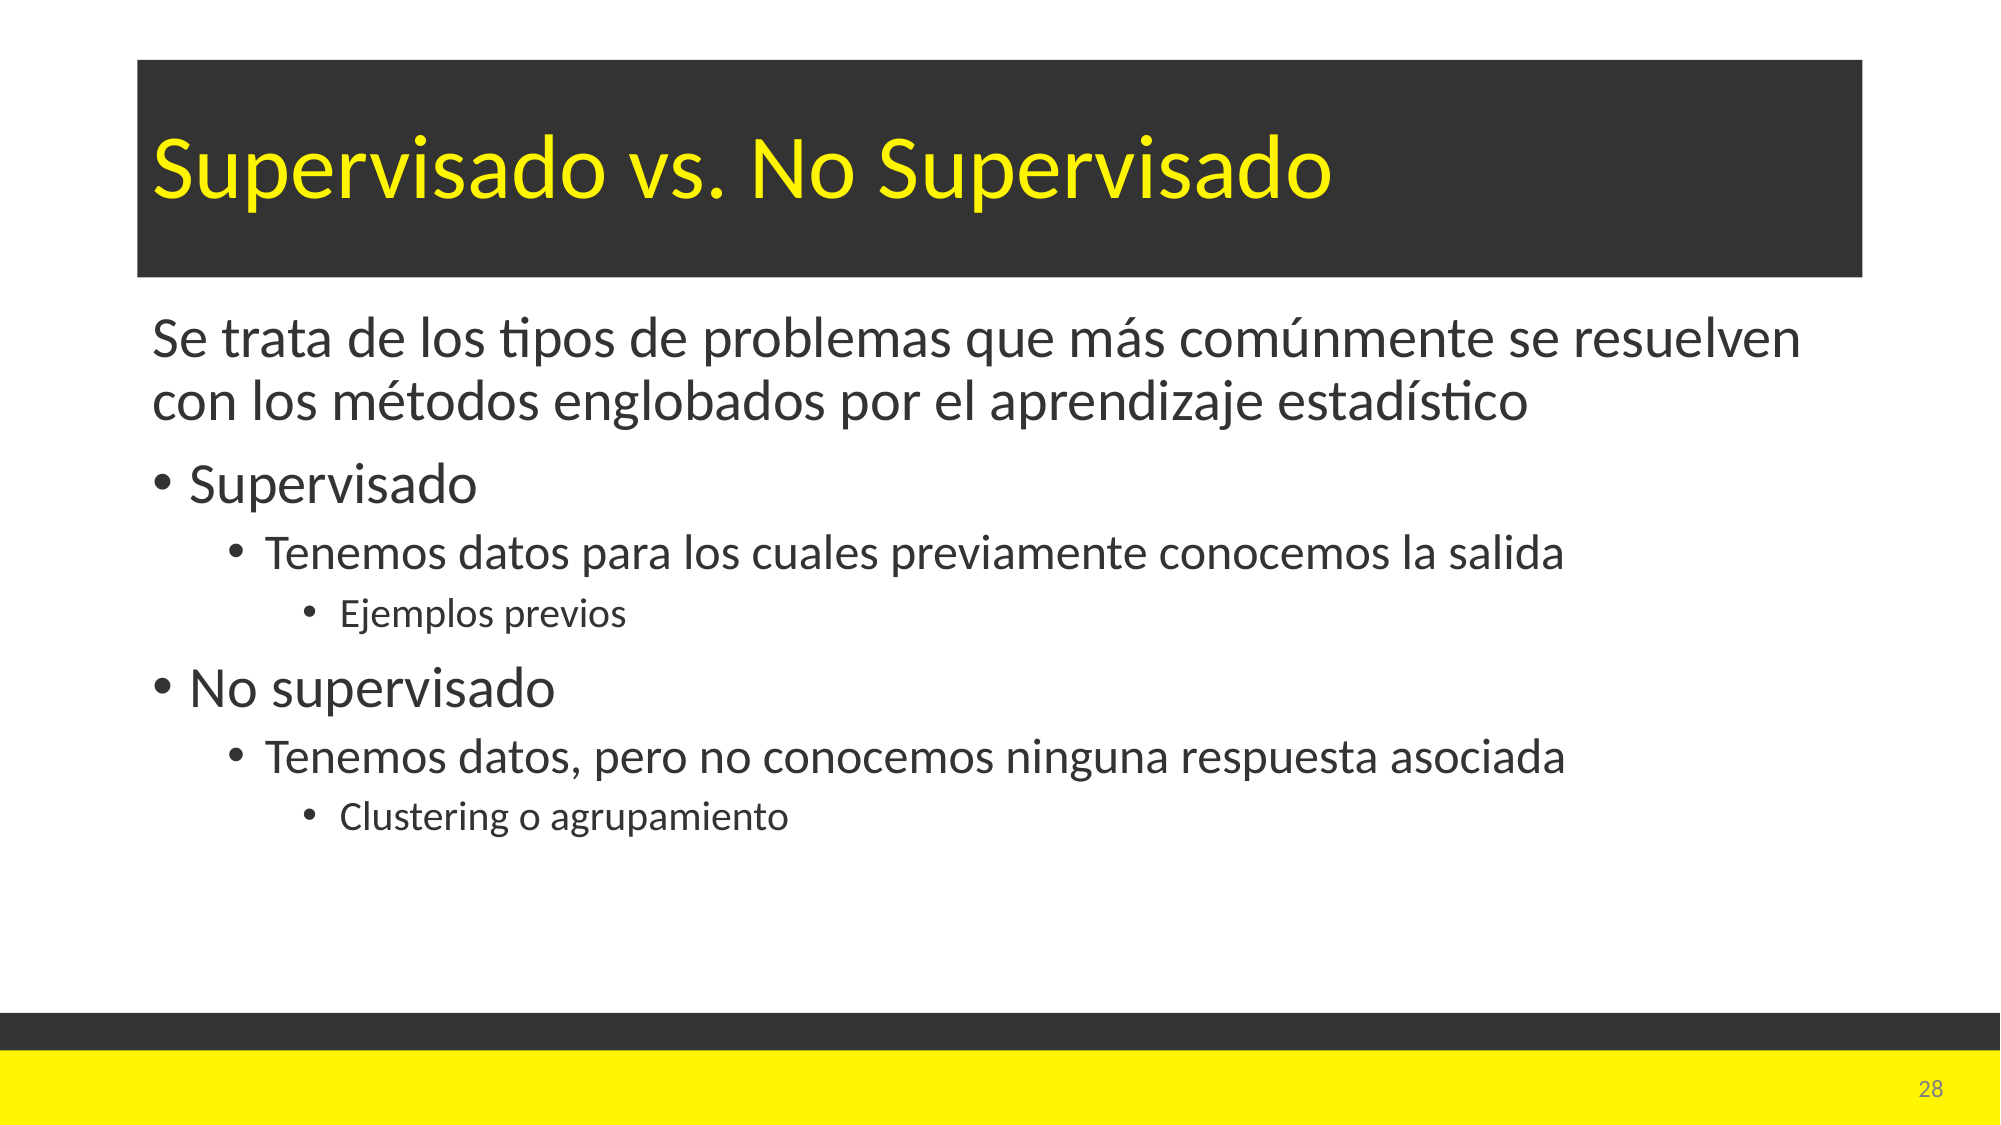

# Supervisado vs. No Supervisado
Se trata de los tipos de problemas que más comúnmente se resuelven con los métodos englobados por el aprendizaje estadístico
Supervisado
Tenemos datos para los cuales previamente conocemos la salida
Ejemplos previos
No supervisado
Tenemos datos, pero no conocemos ninguna respuesta asociada
Clustering o agrupamiento